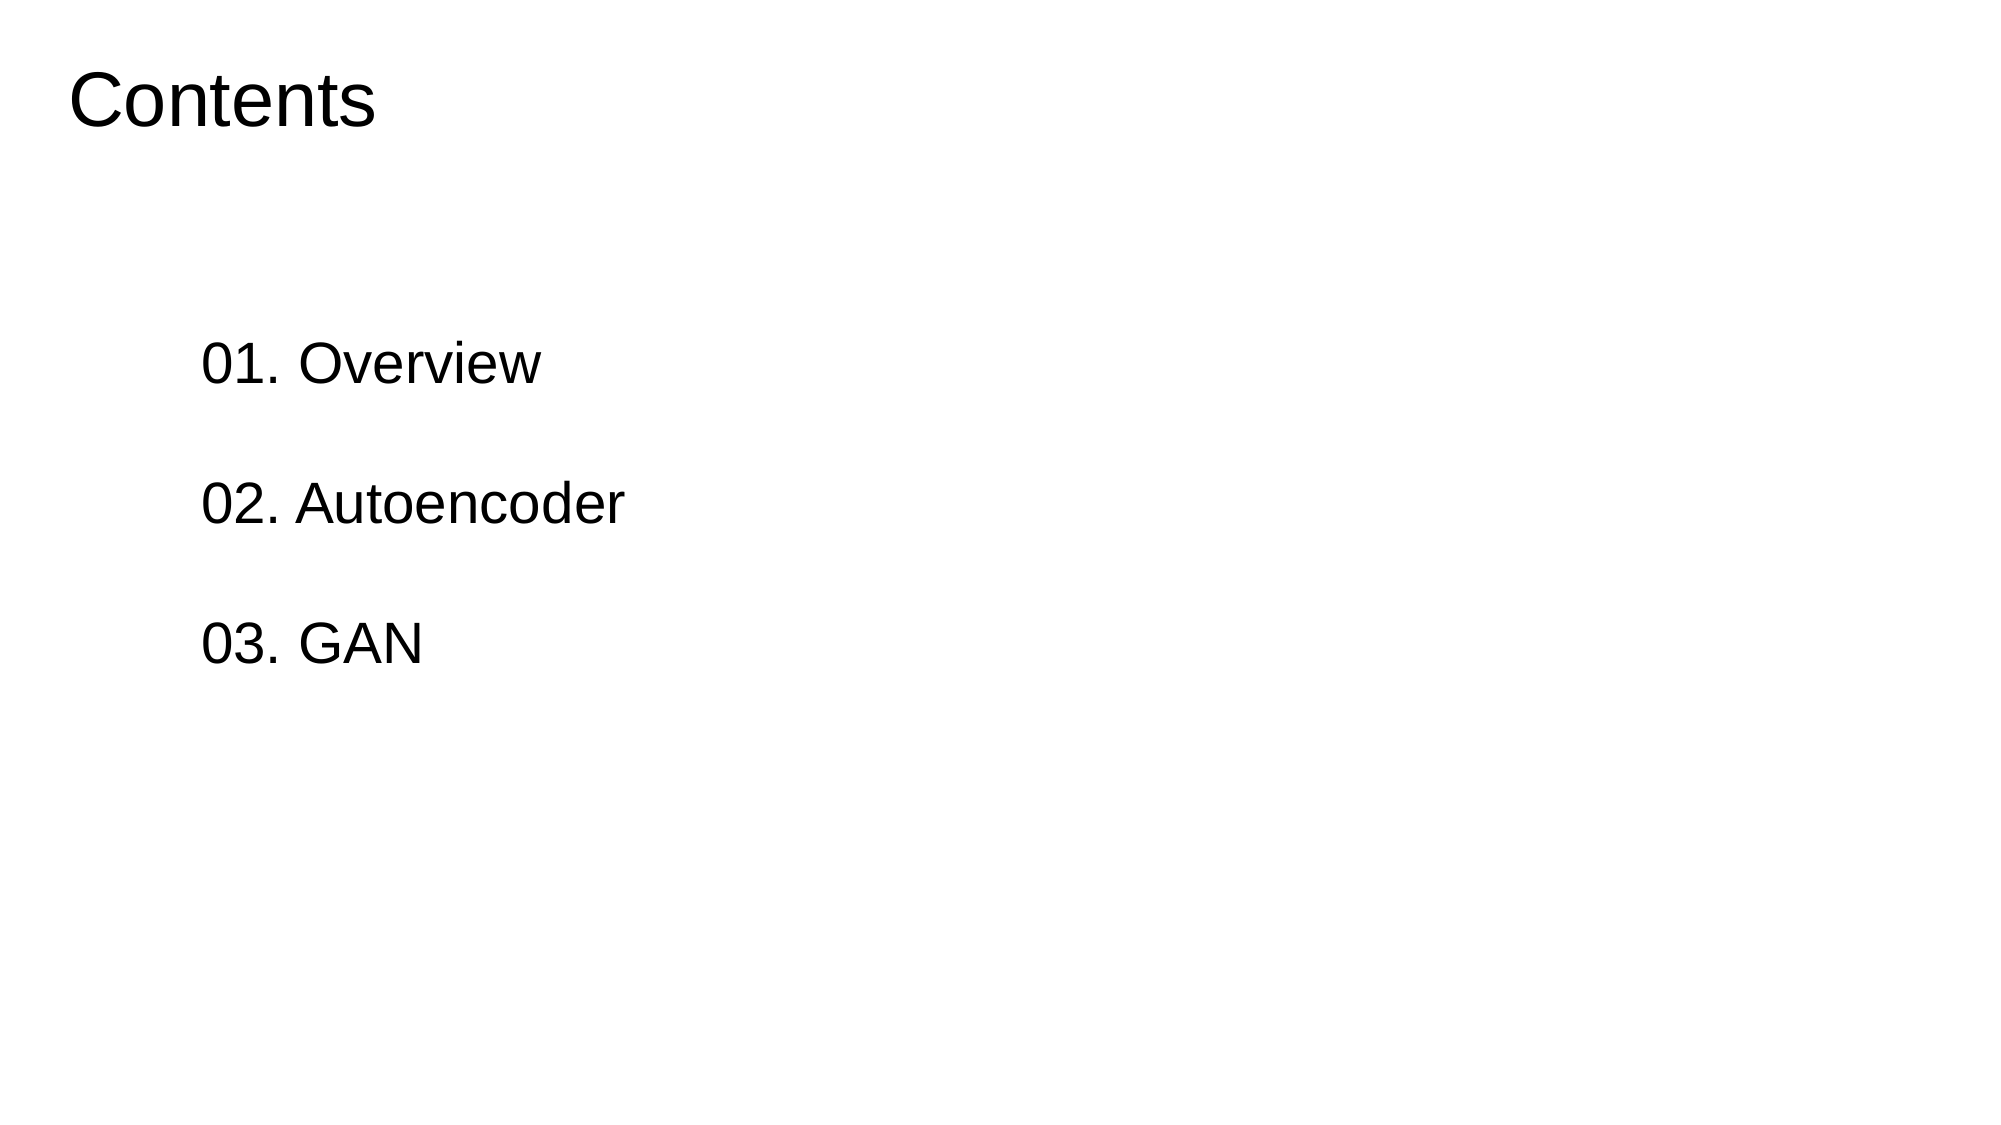

Contents
01. Overview
02. Autoencoder
03. GAN